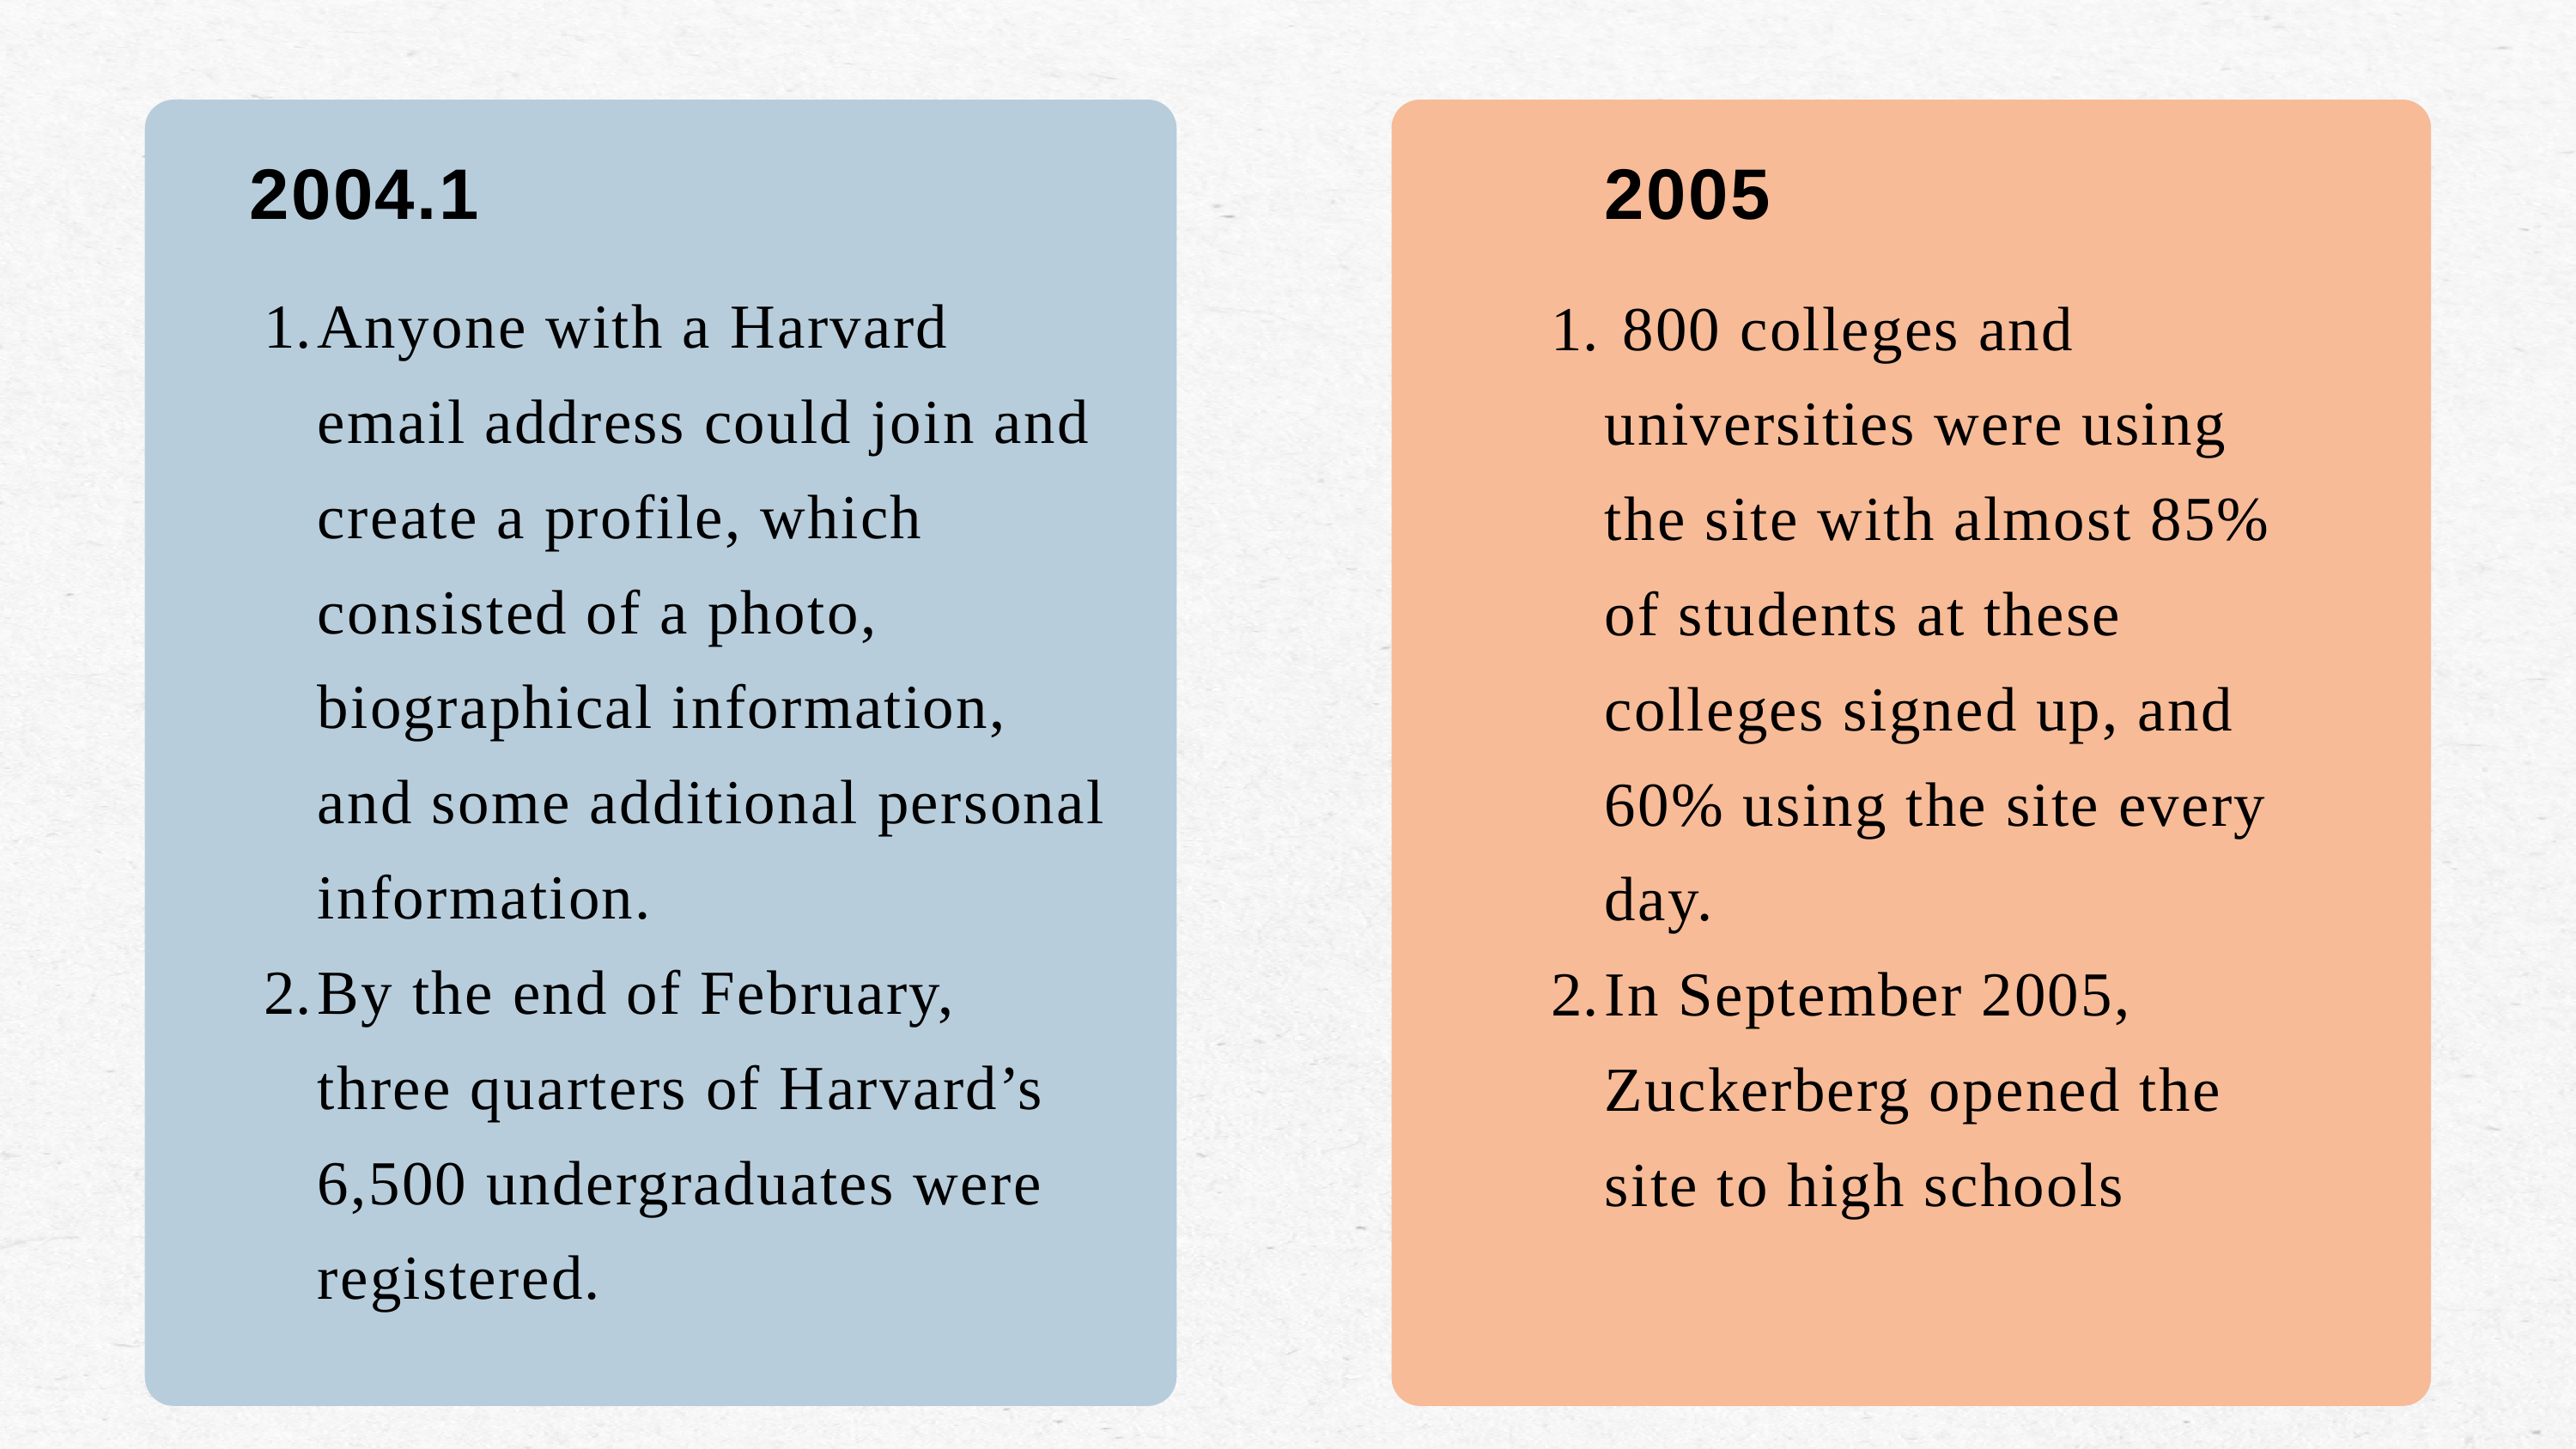

2004.1
2005
Anyone with a Harvard email address could join and create a profile, which consisted of a photo, biographical information, and some additional personal information.
By the end of February, three quarters of Harvard’s 6,500 undergraduates were registered.
 800 colleges and universities were using the site with almost 85% of students at these colleges signed up, and 60% using the site every day.
In September 2005, Zuckerberg opened the site to high schools